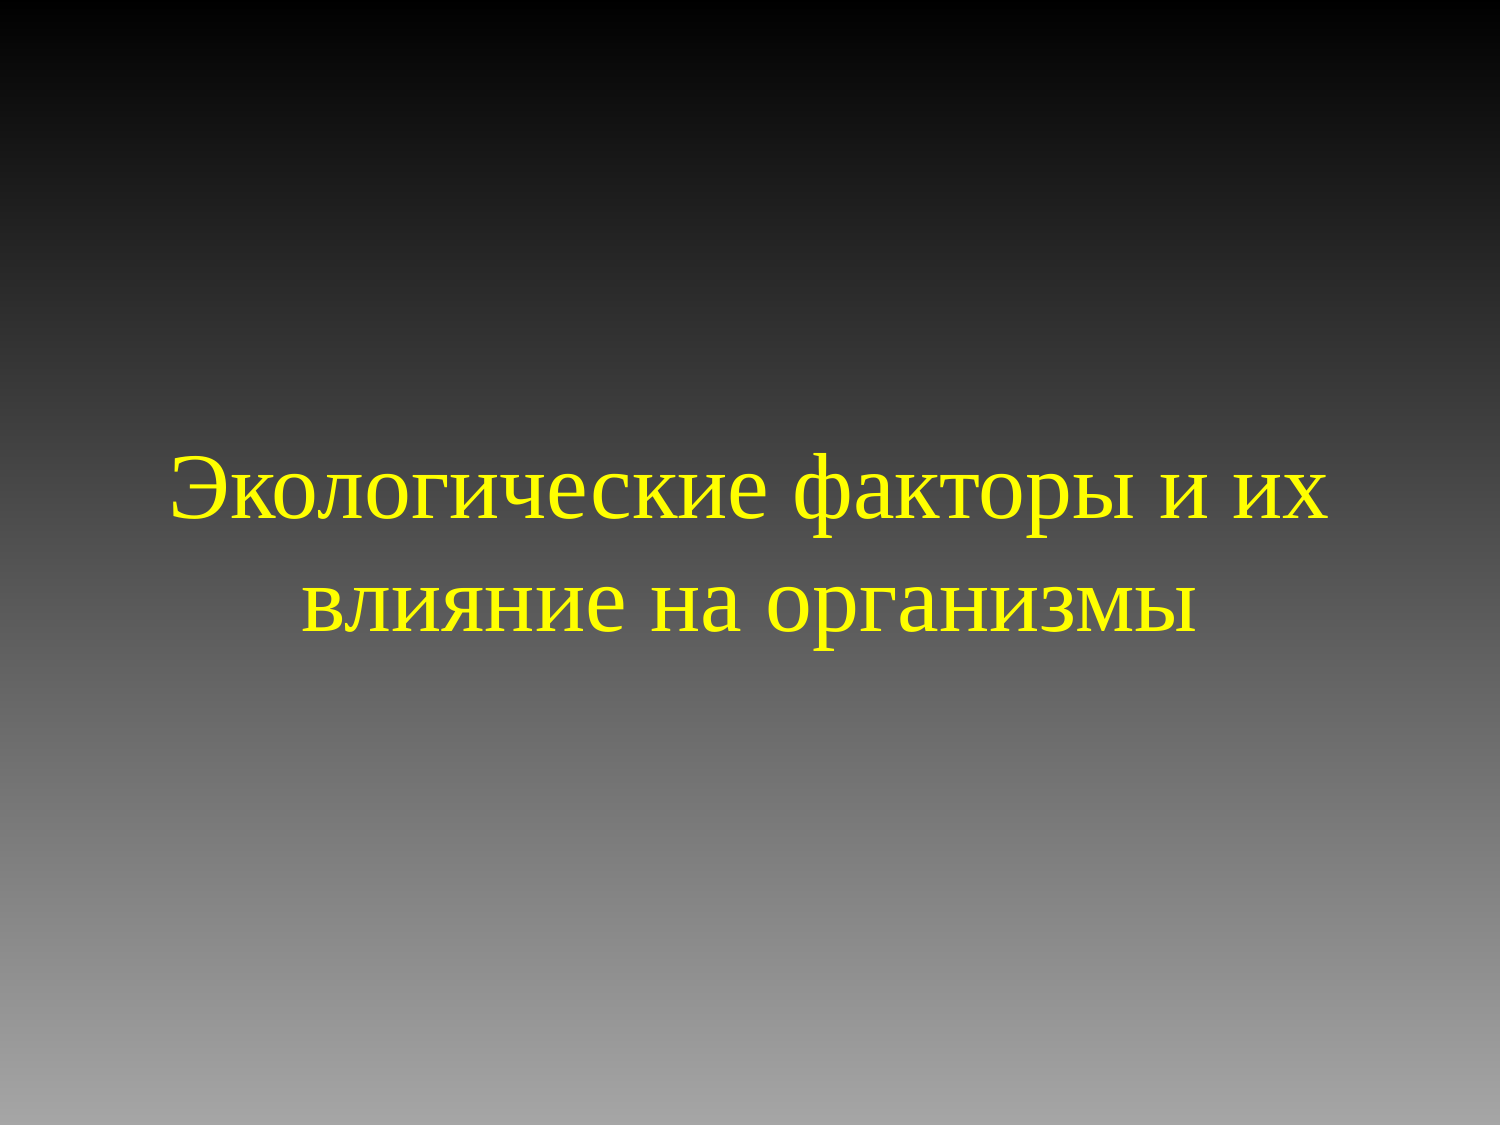

# Экологические факторы и их влияние на организмы